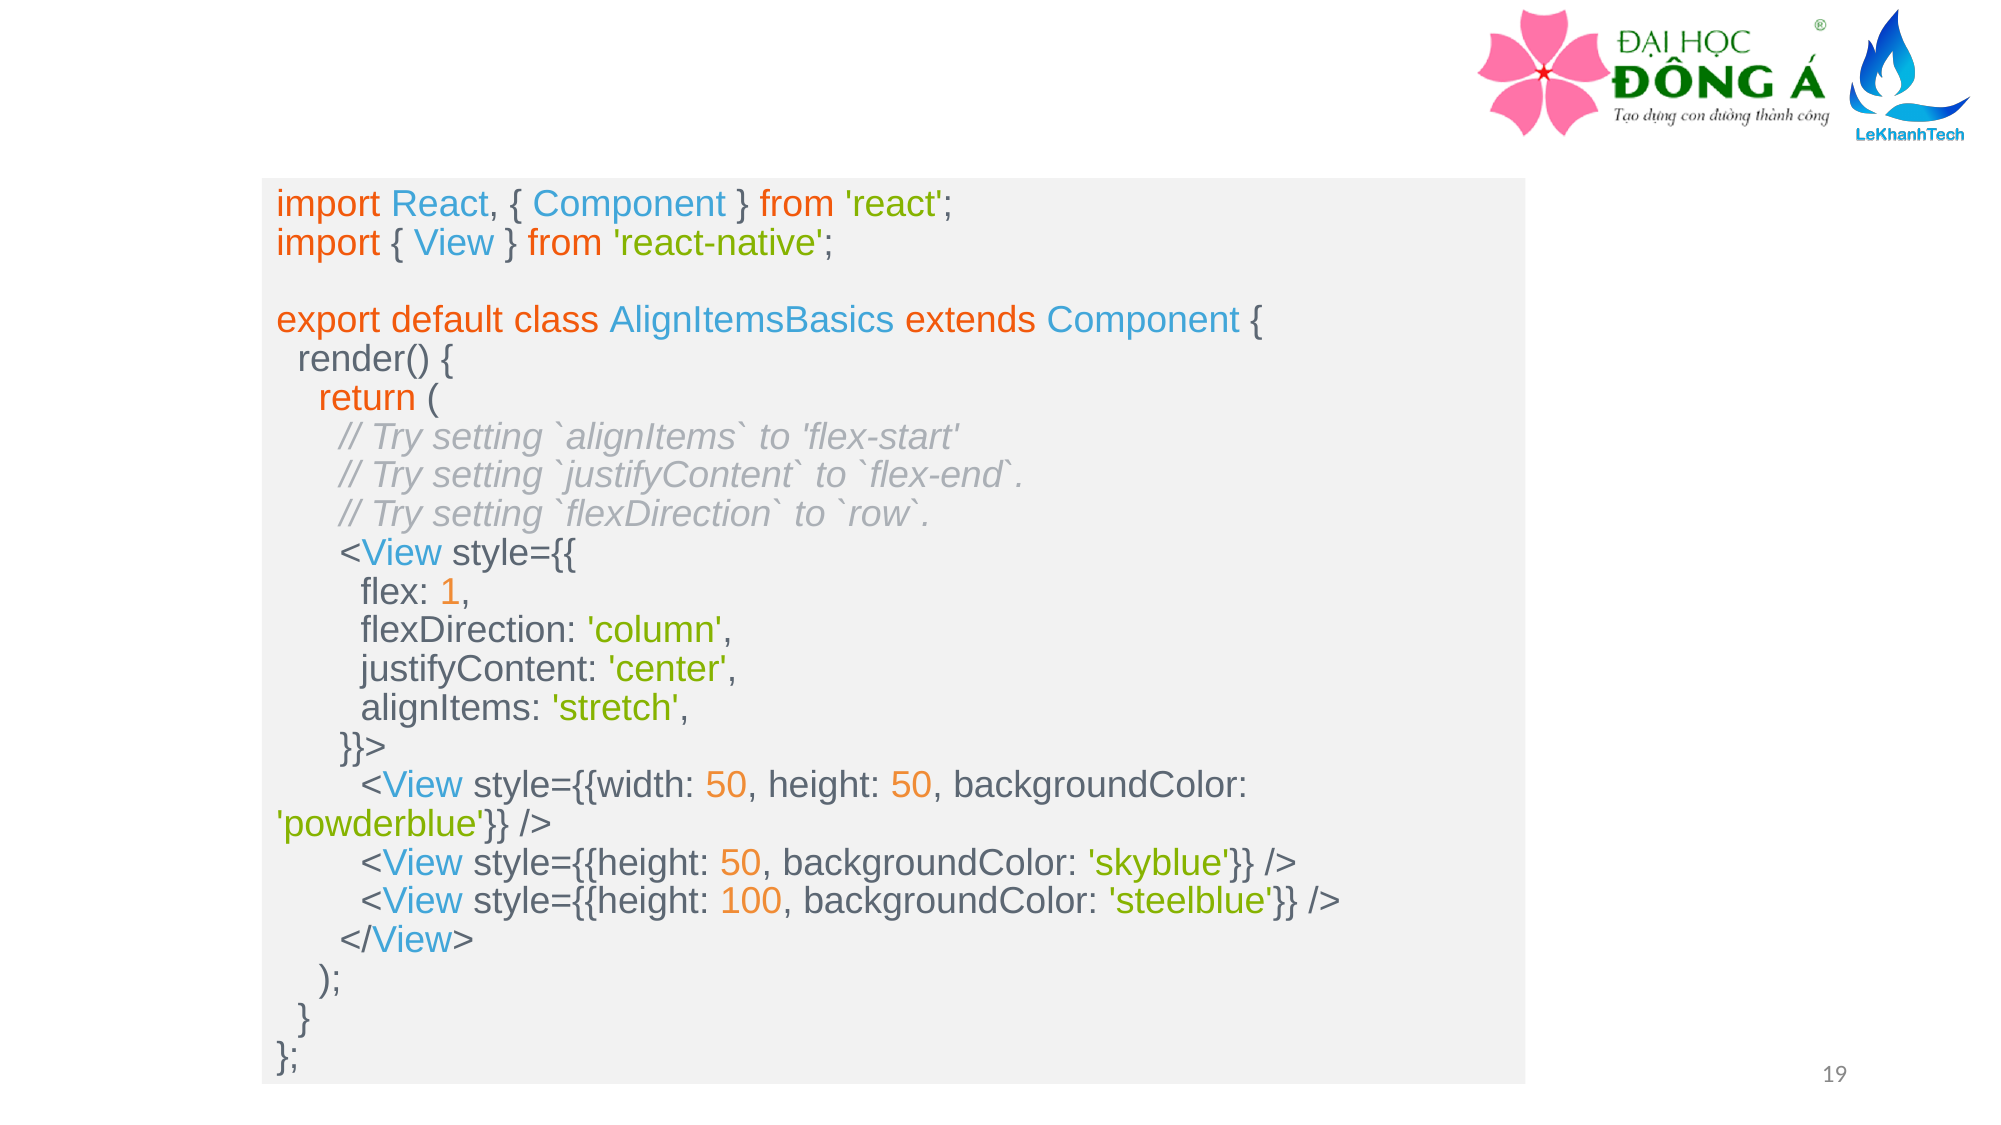

import React, { Component } from 'react';
import { View } from 'react-native';

export default class AlignItemsBasics extends Component {
  render() {
    return (
      // Try setting `alignItems` to 'flex-start'
      // Try setting `justifyContent` to `flex-end`.
      // Try setting `flexDirection` to `row`.
      <View style={{
        flex: 1,
        flexDirection: 'column',
        justifyContent: 'center',
        alignItems: 'stretch',
      }}>
        <View style={{width: 50, height: 50, backgroundColor: 'powderblue'}} />
        <View style={{height: 50, backgroundColor: 'skyblue'}} />
        <View style={{height: 100, backgroundColor: 'steelblue'}} />
      </View>
    );
  }
};
19